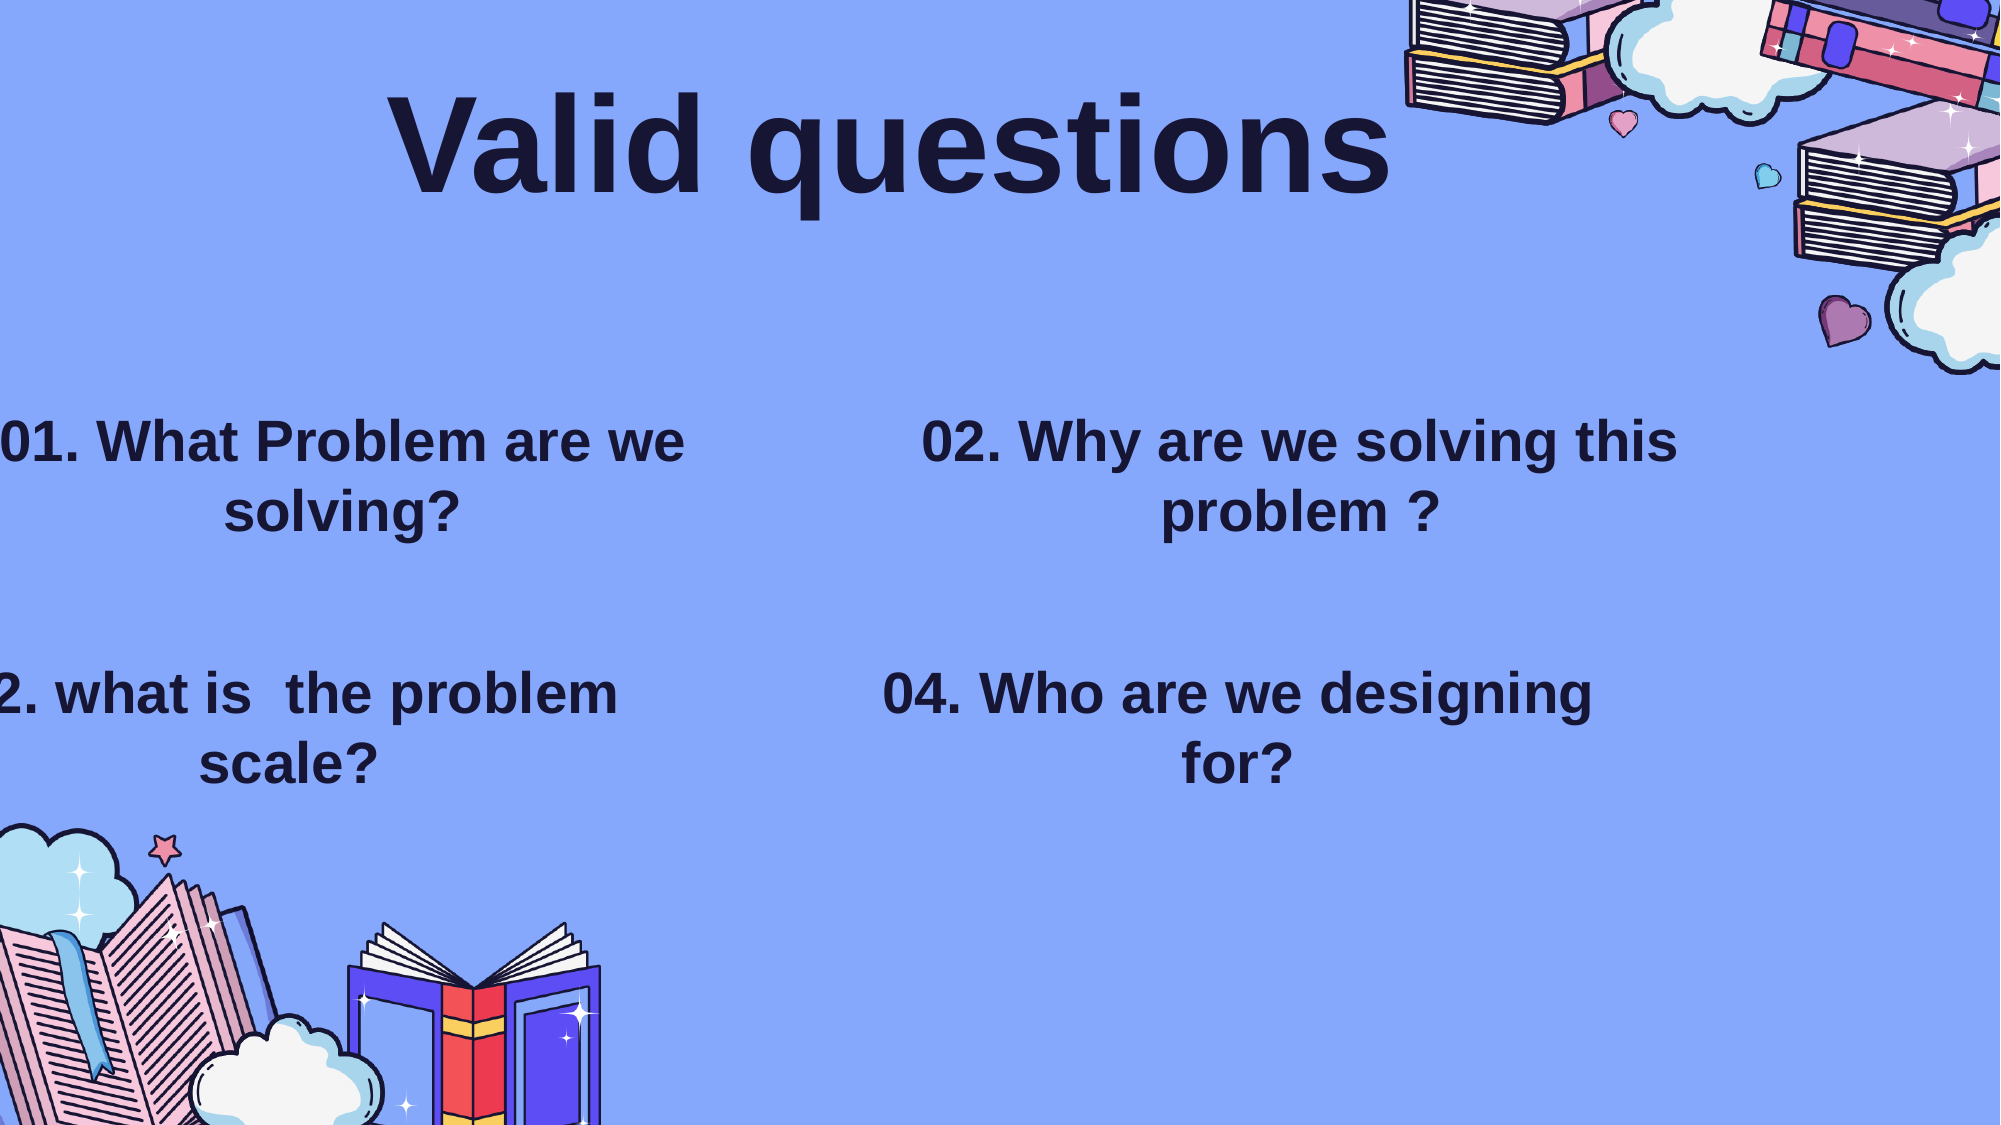

Valid questions
01. What Problem are we solving?
02. Why are we solving this problem ?
02. what is  the problem scale?
04. Who are we designing for?